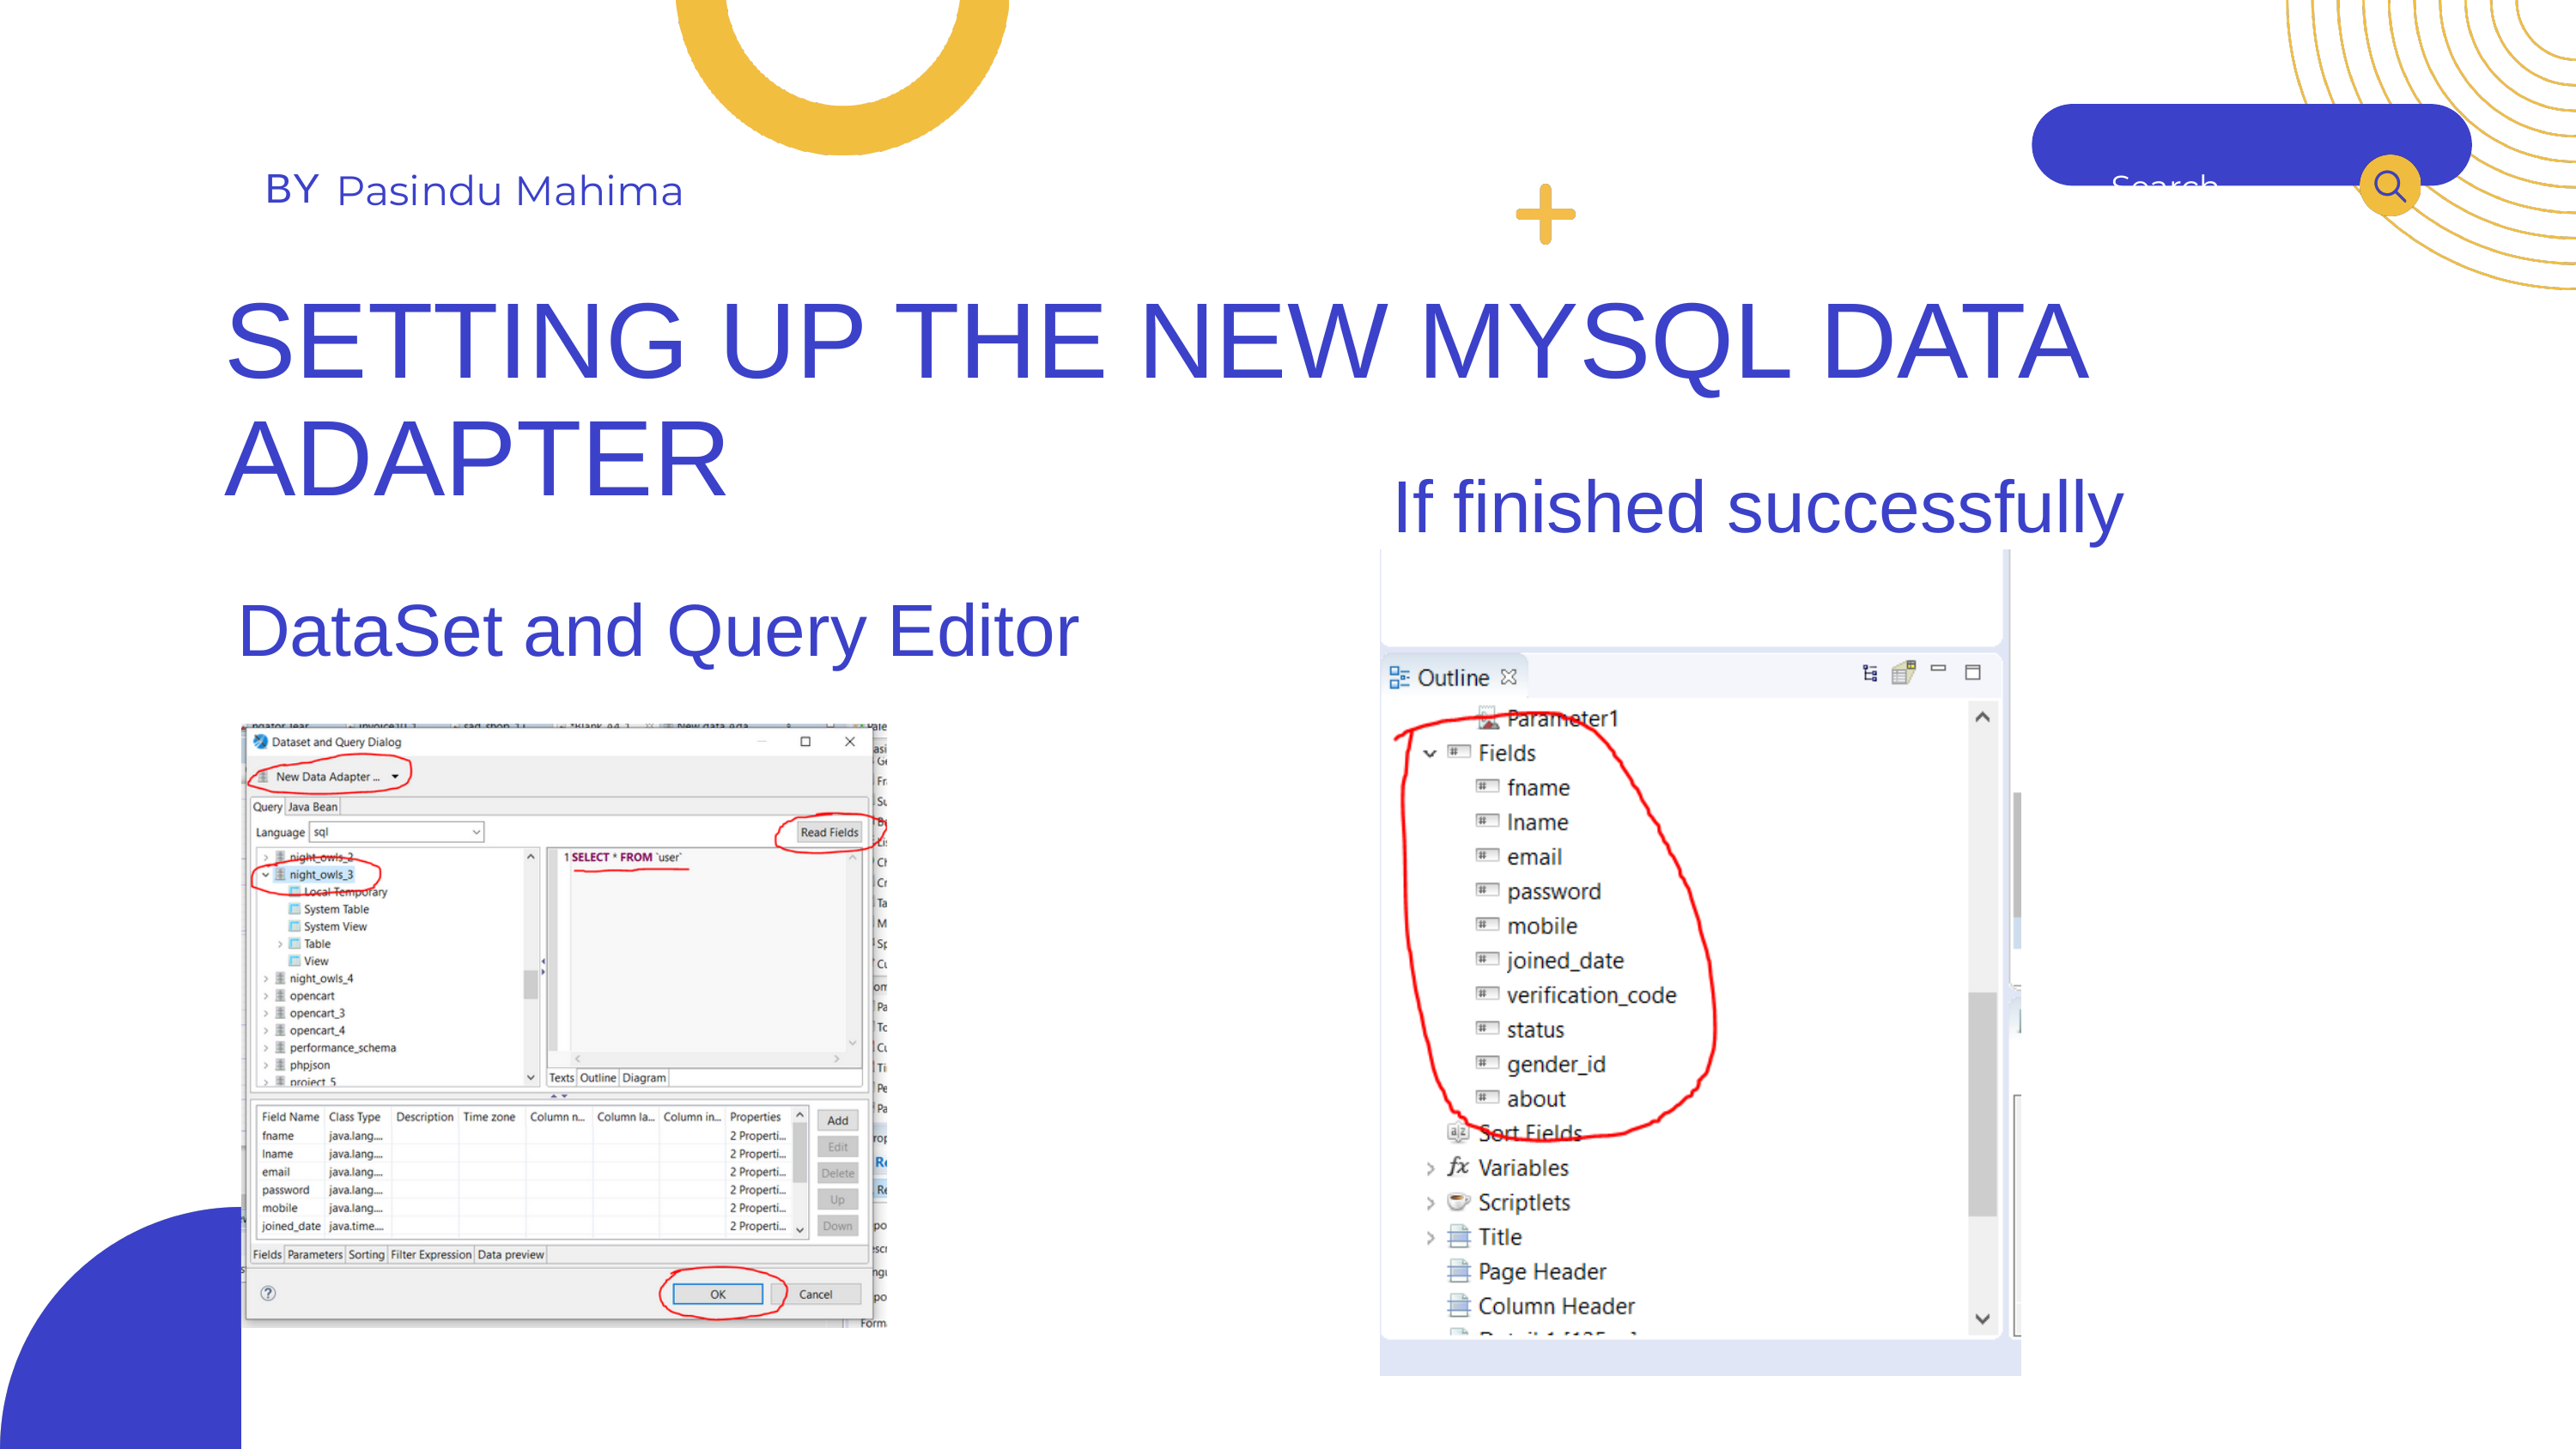

BY

Pasindu Mahima
Search . . .

SETTING UP THE NEW MYSQL DATA ADAPTER
If finished successfully

 DataSet and Query Editor